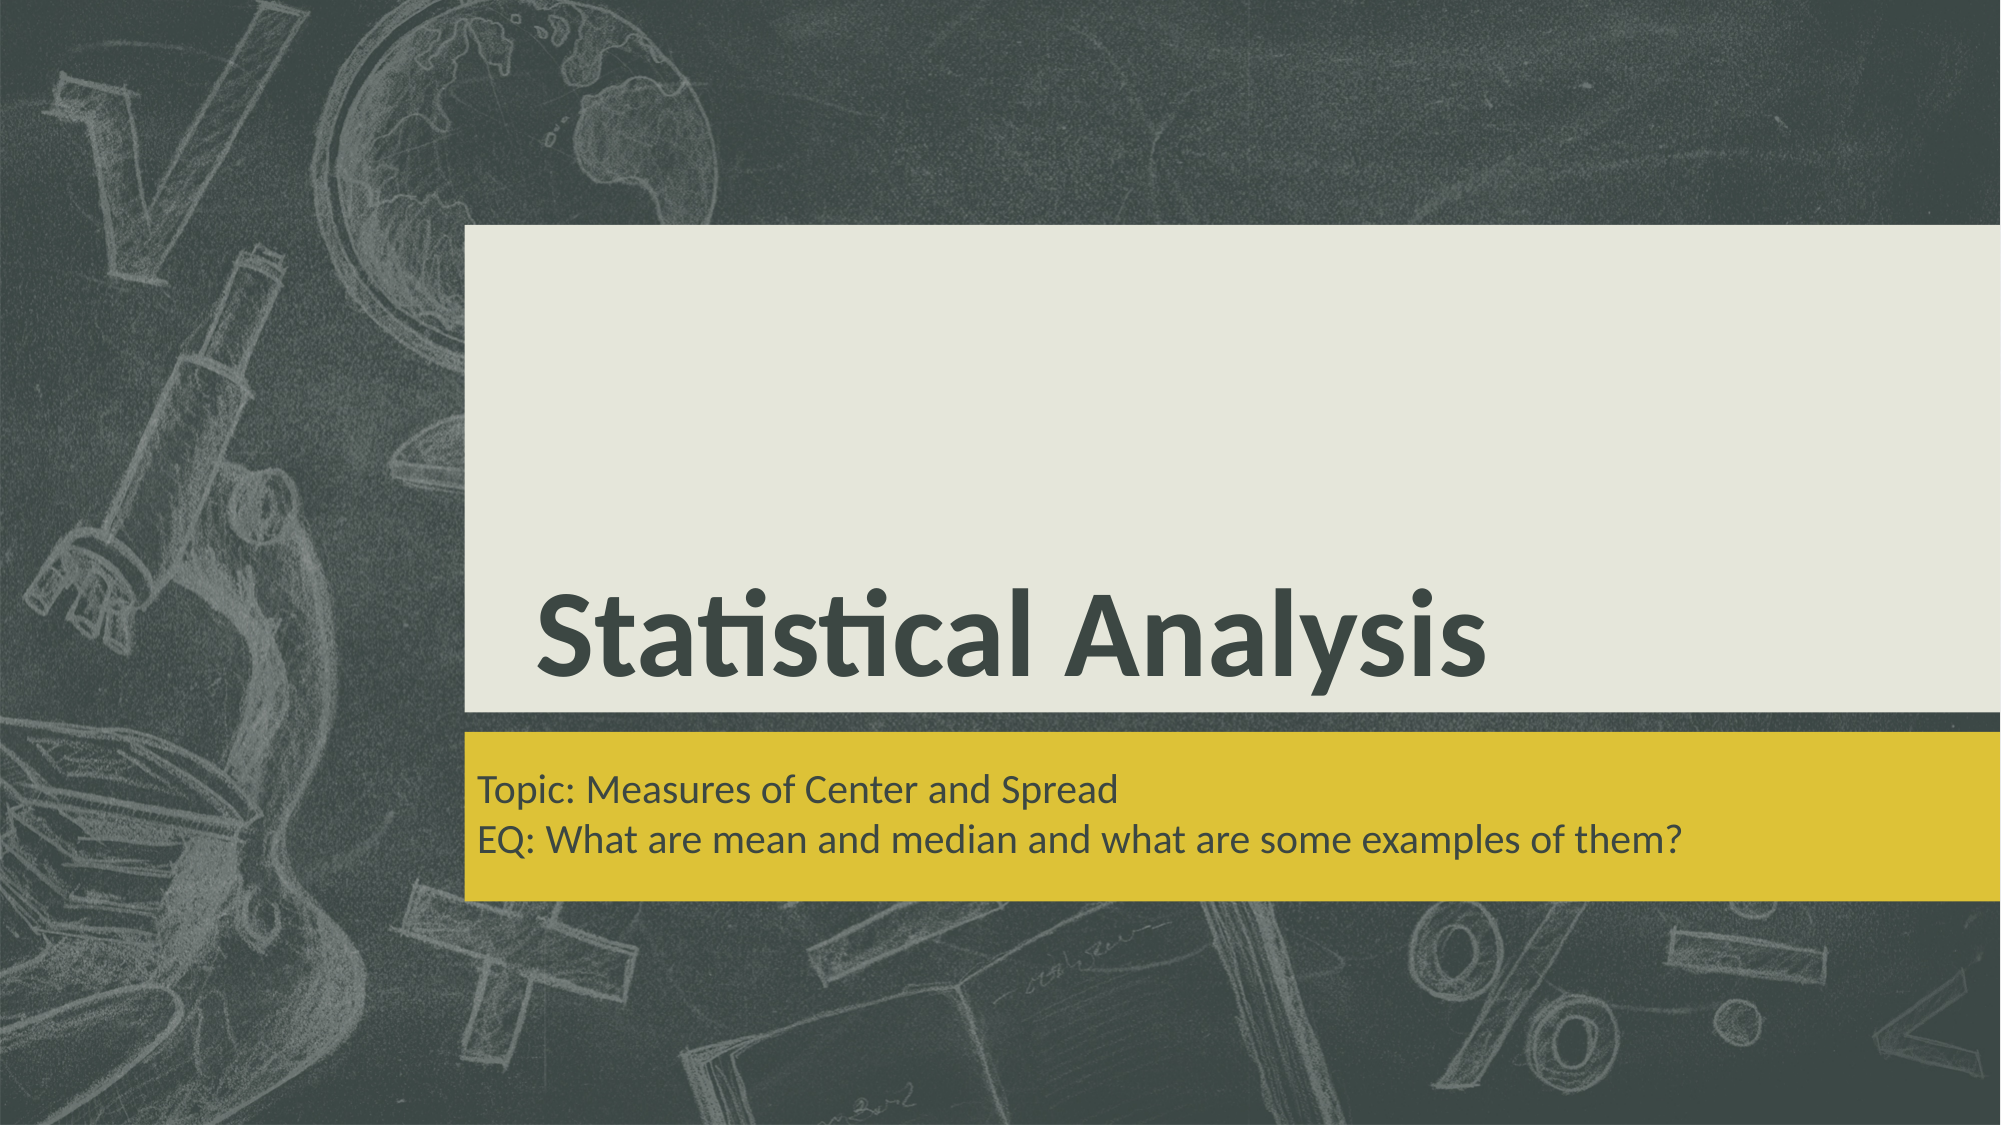

# Statistical Analysis
Topic: Measures of Center and Spread
EQ: What are mean and median and what are some examples of them?